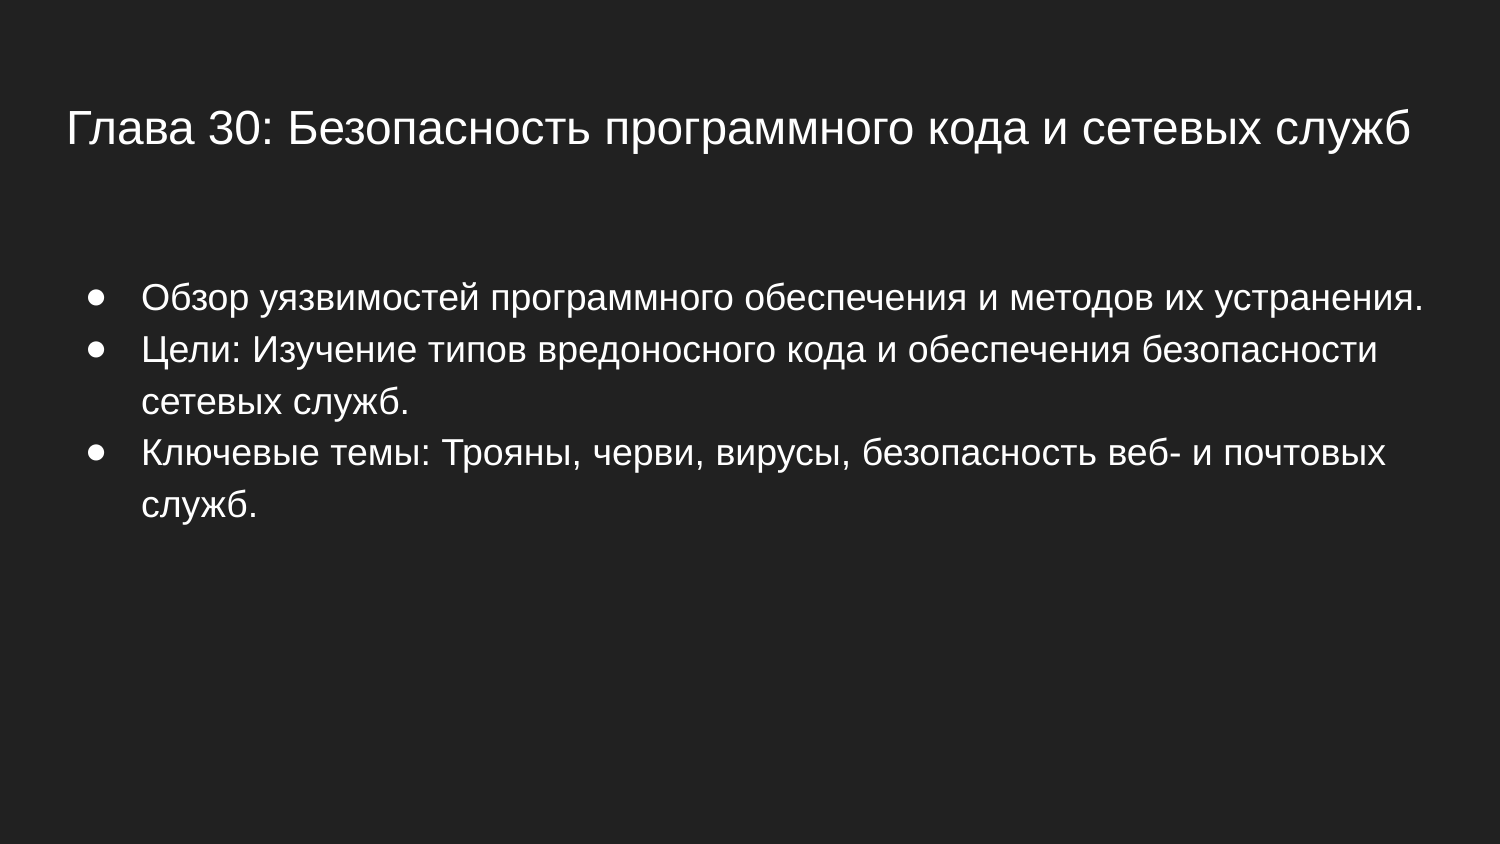

# Глава 30: Безопасность программного кода и сетевых служб

Обзор уязвимостей программного обеспечения и методов их устранения.
Цели: Изучение типов вредоносного кода и обеспечения безопасности сетевых служб.
Ключевые темы: Трояны, черви, вирусы, безопасность веб- и почтовых служб.